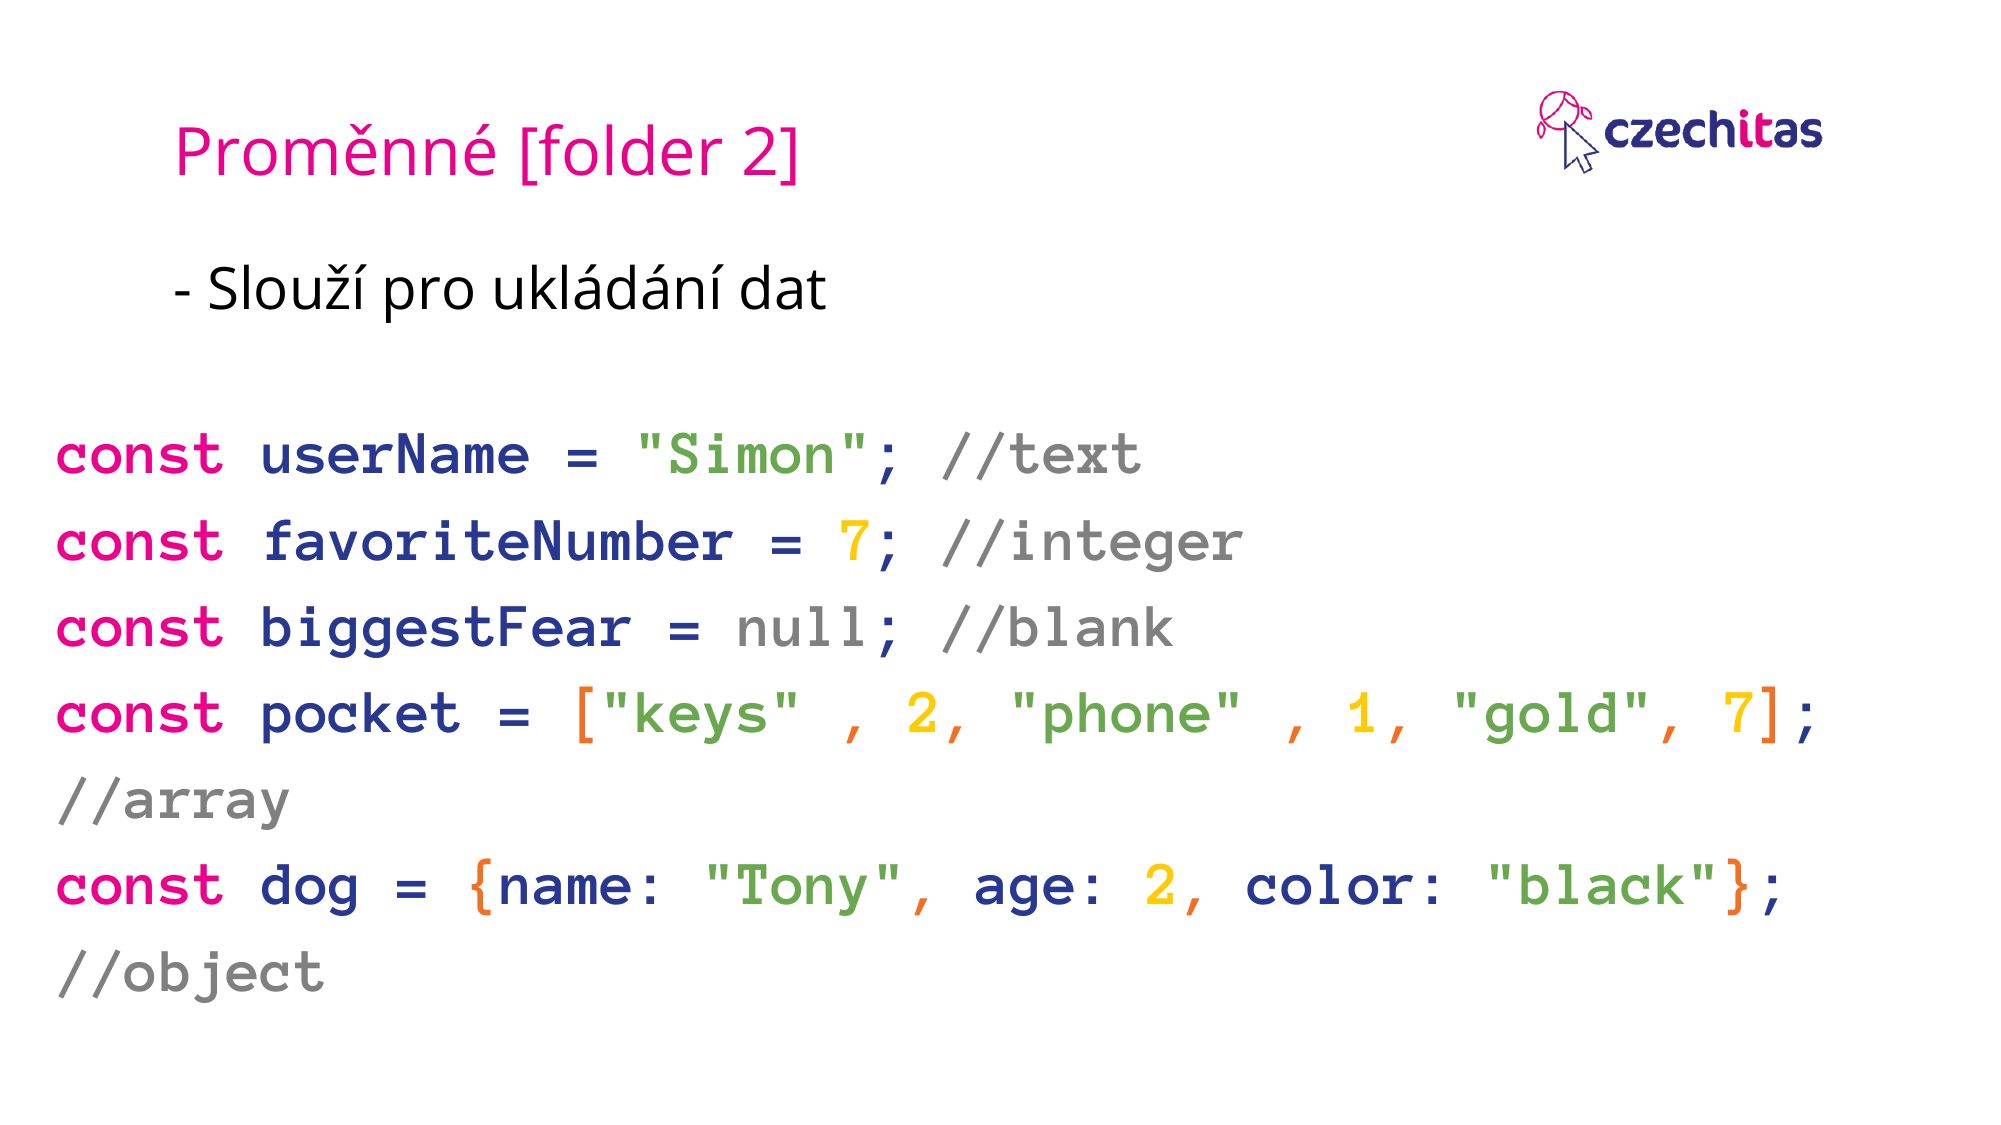

Proměnné [folder 2]
- Slouží pro ukládání dat
const userName = "Simon"; //text
const favoriteNumber = 7; //integer
const biggestFear = null; //blank
const pocket = ["keys" , 2, "phone" , 1, "gold", 7]; //array
const dog = {name: "Tony", age: 2, color: "black"};
//object